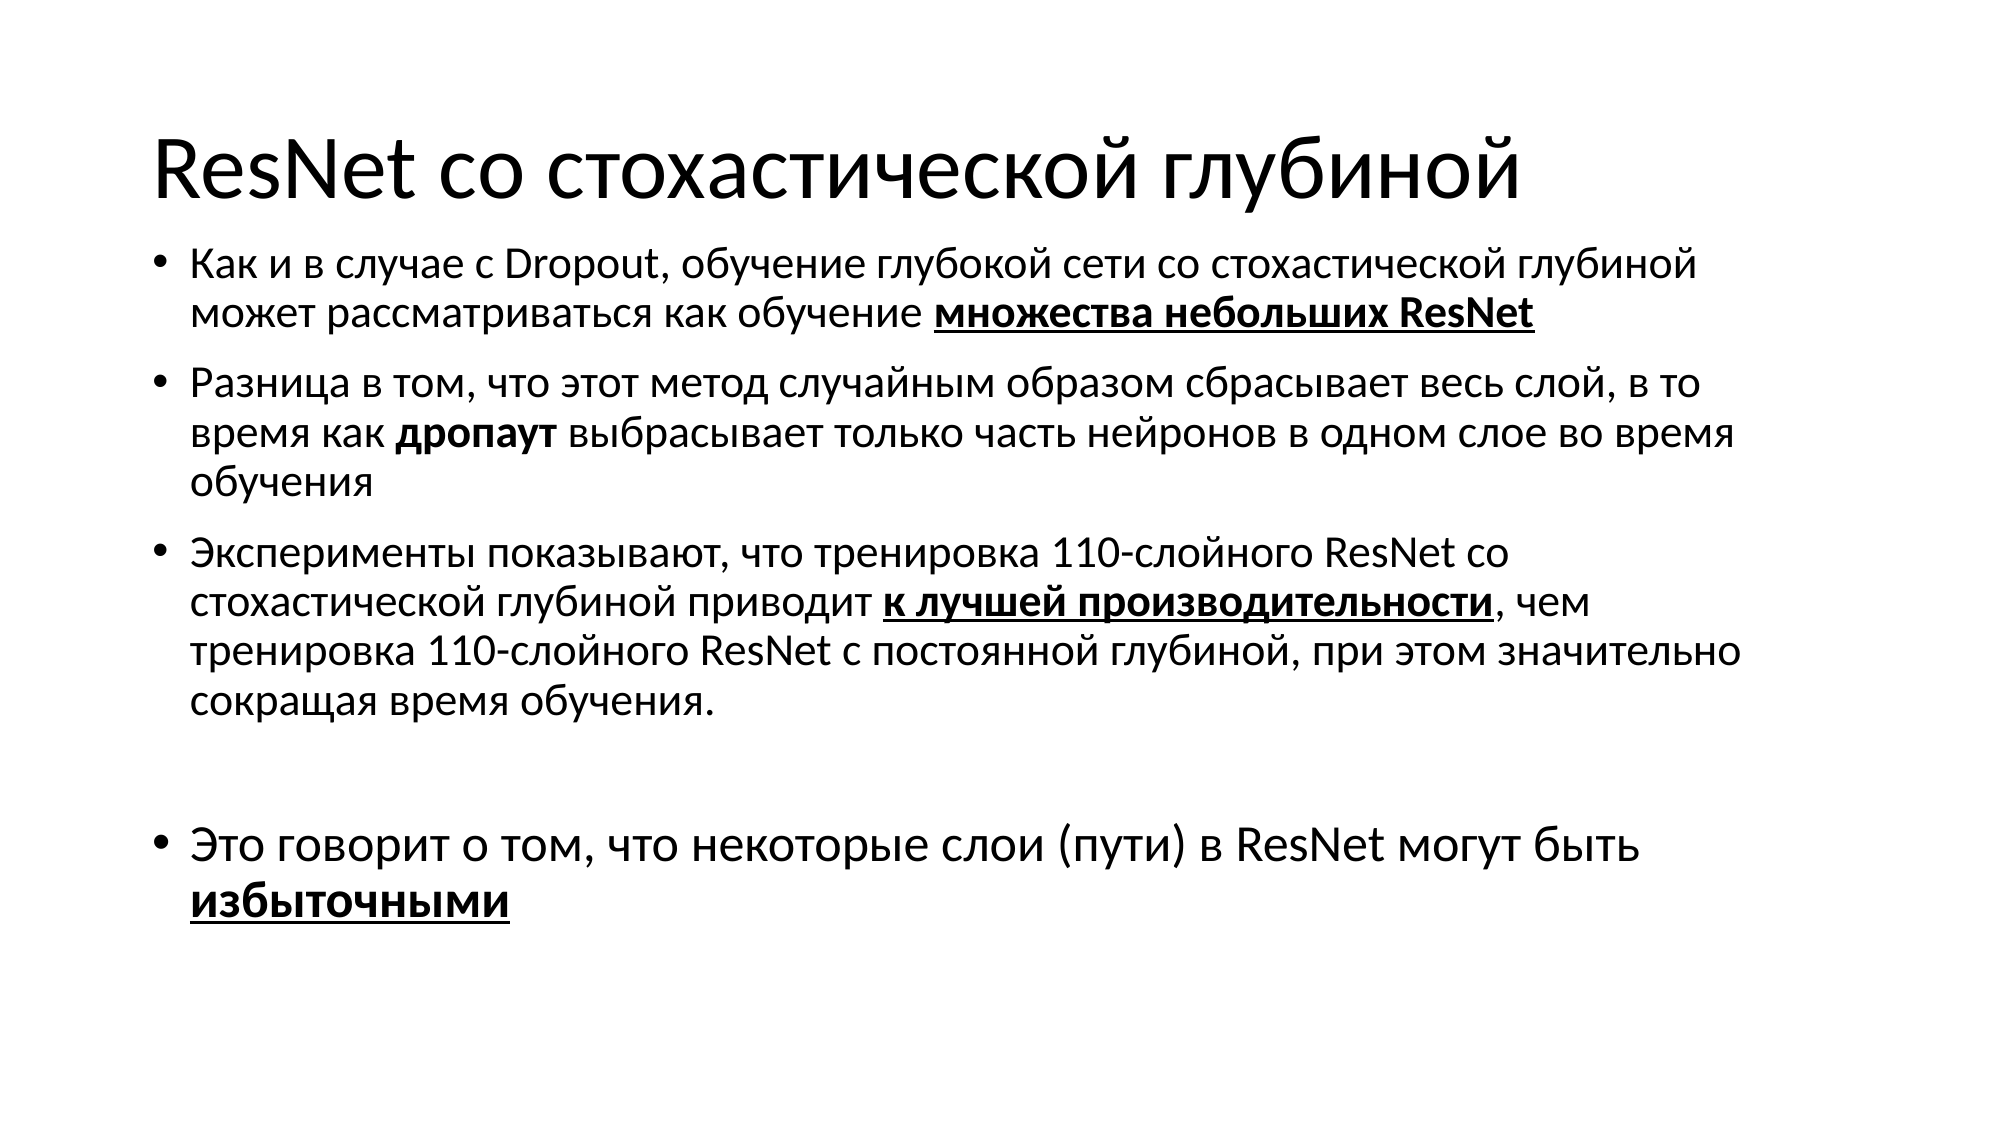

# ResNet со стохастической глубиной
Как и в случае с Dropout, обучение глубокой сети со стохастической глубиной может рассматриваться как обучение множества небольших ResNet
Разница в том, что этот метод случайным образом сбрасывает весь слой, в то время как дропаут выбрасывает только часть нейронов в одном слое во время обучения
Эксперименты показывают, что тренировка 110-слойного ResNet со стохастической глубиной приводит к лучшей производительности, чем тренировка 110-слойного ResNet с постоянной глубиной, при этом значительно сокращая время обучения.

Это говорит о том, что некоторые слои (пути) в ResNet могут быть избыточными